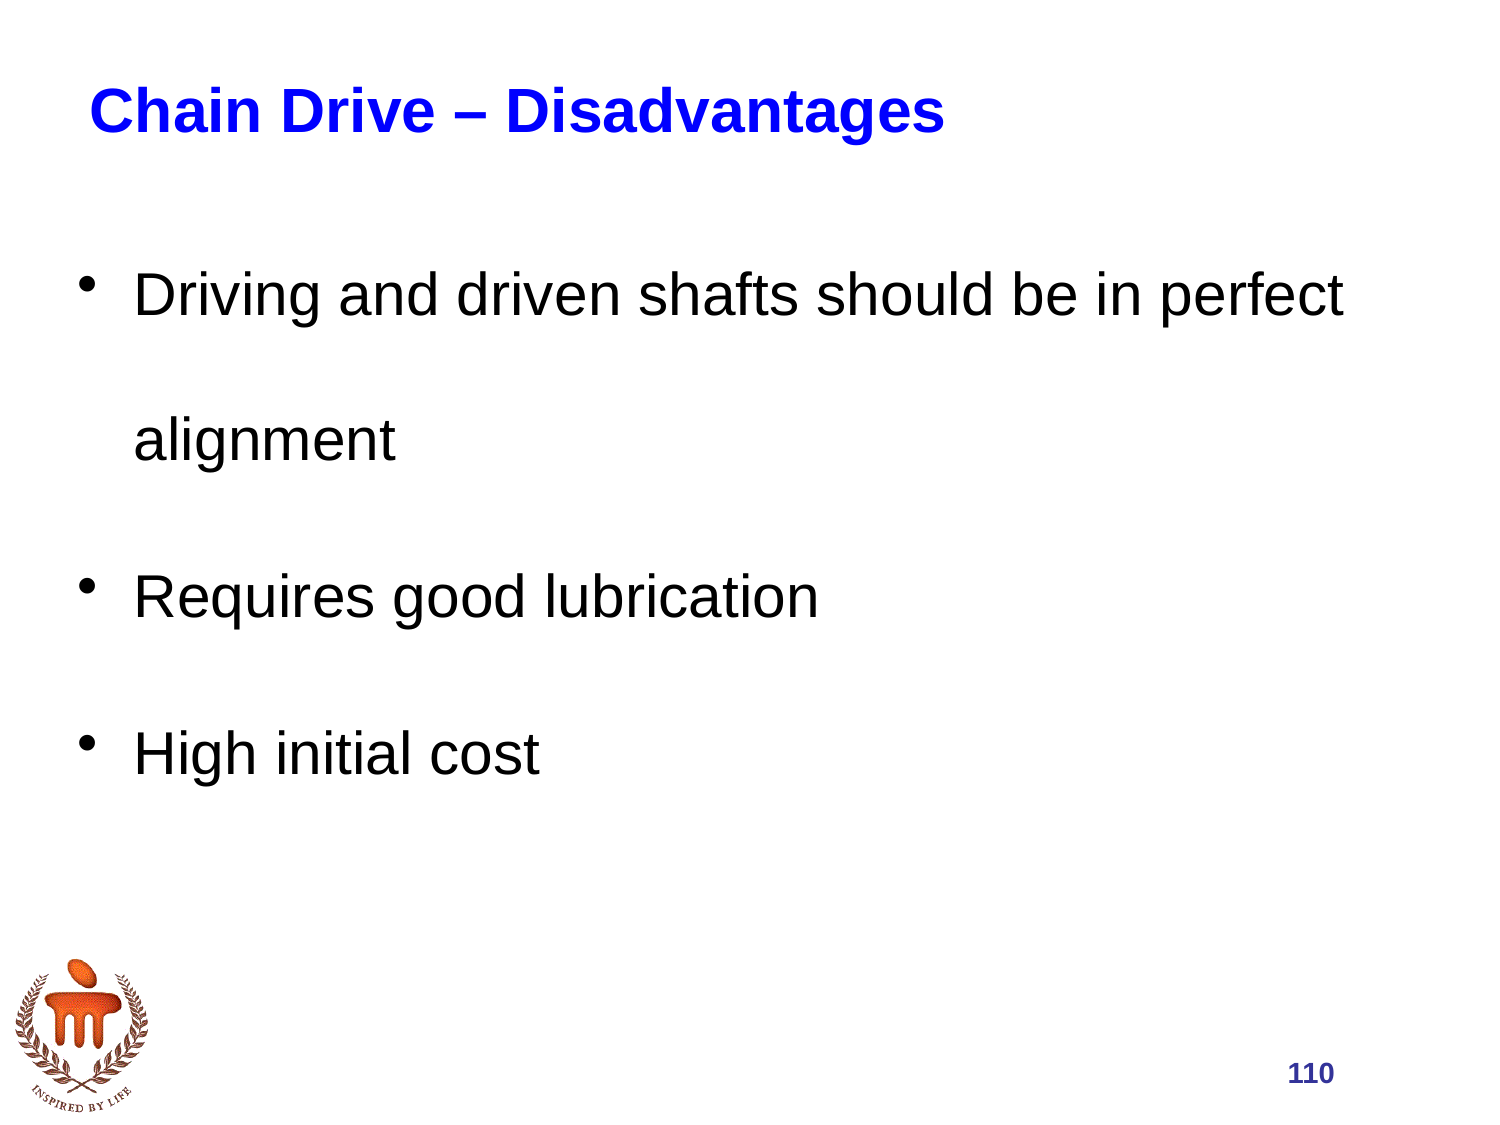

Chain Drive – Disadvantages
Driving and driven shafts should be in perfect alignment
Requires good lubrication
High initial cost
110